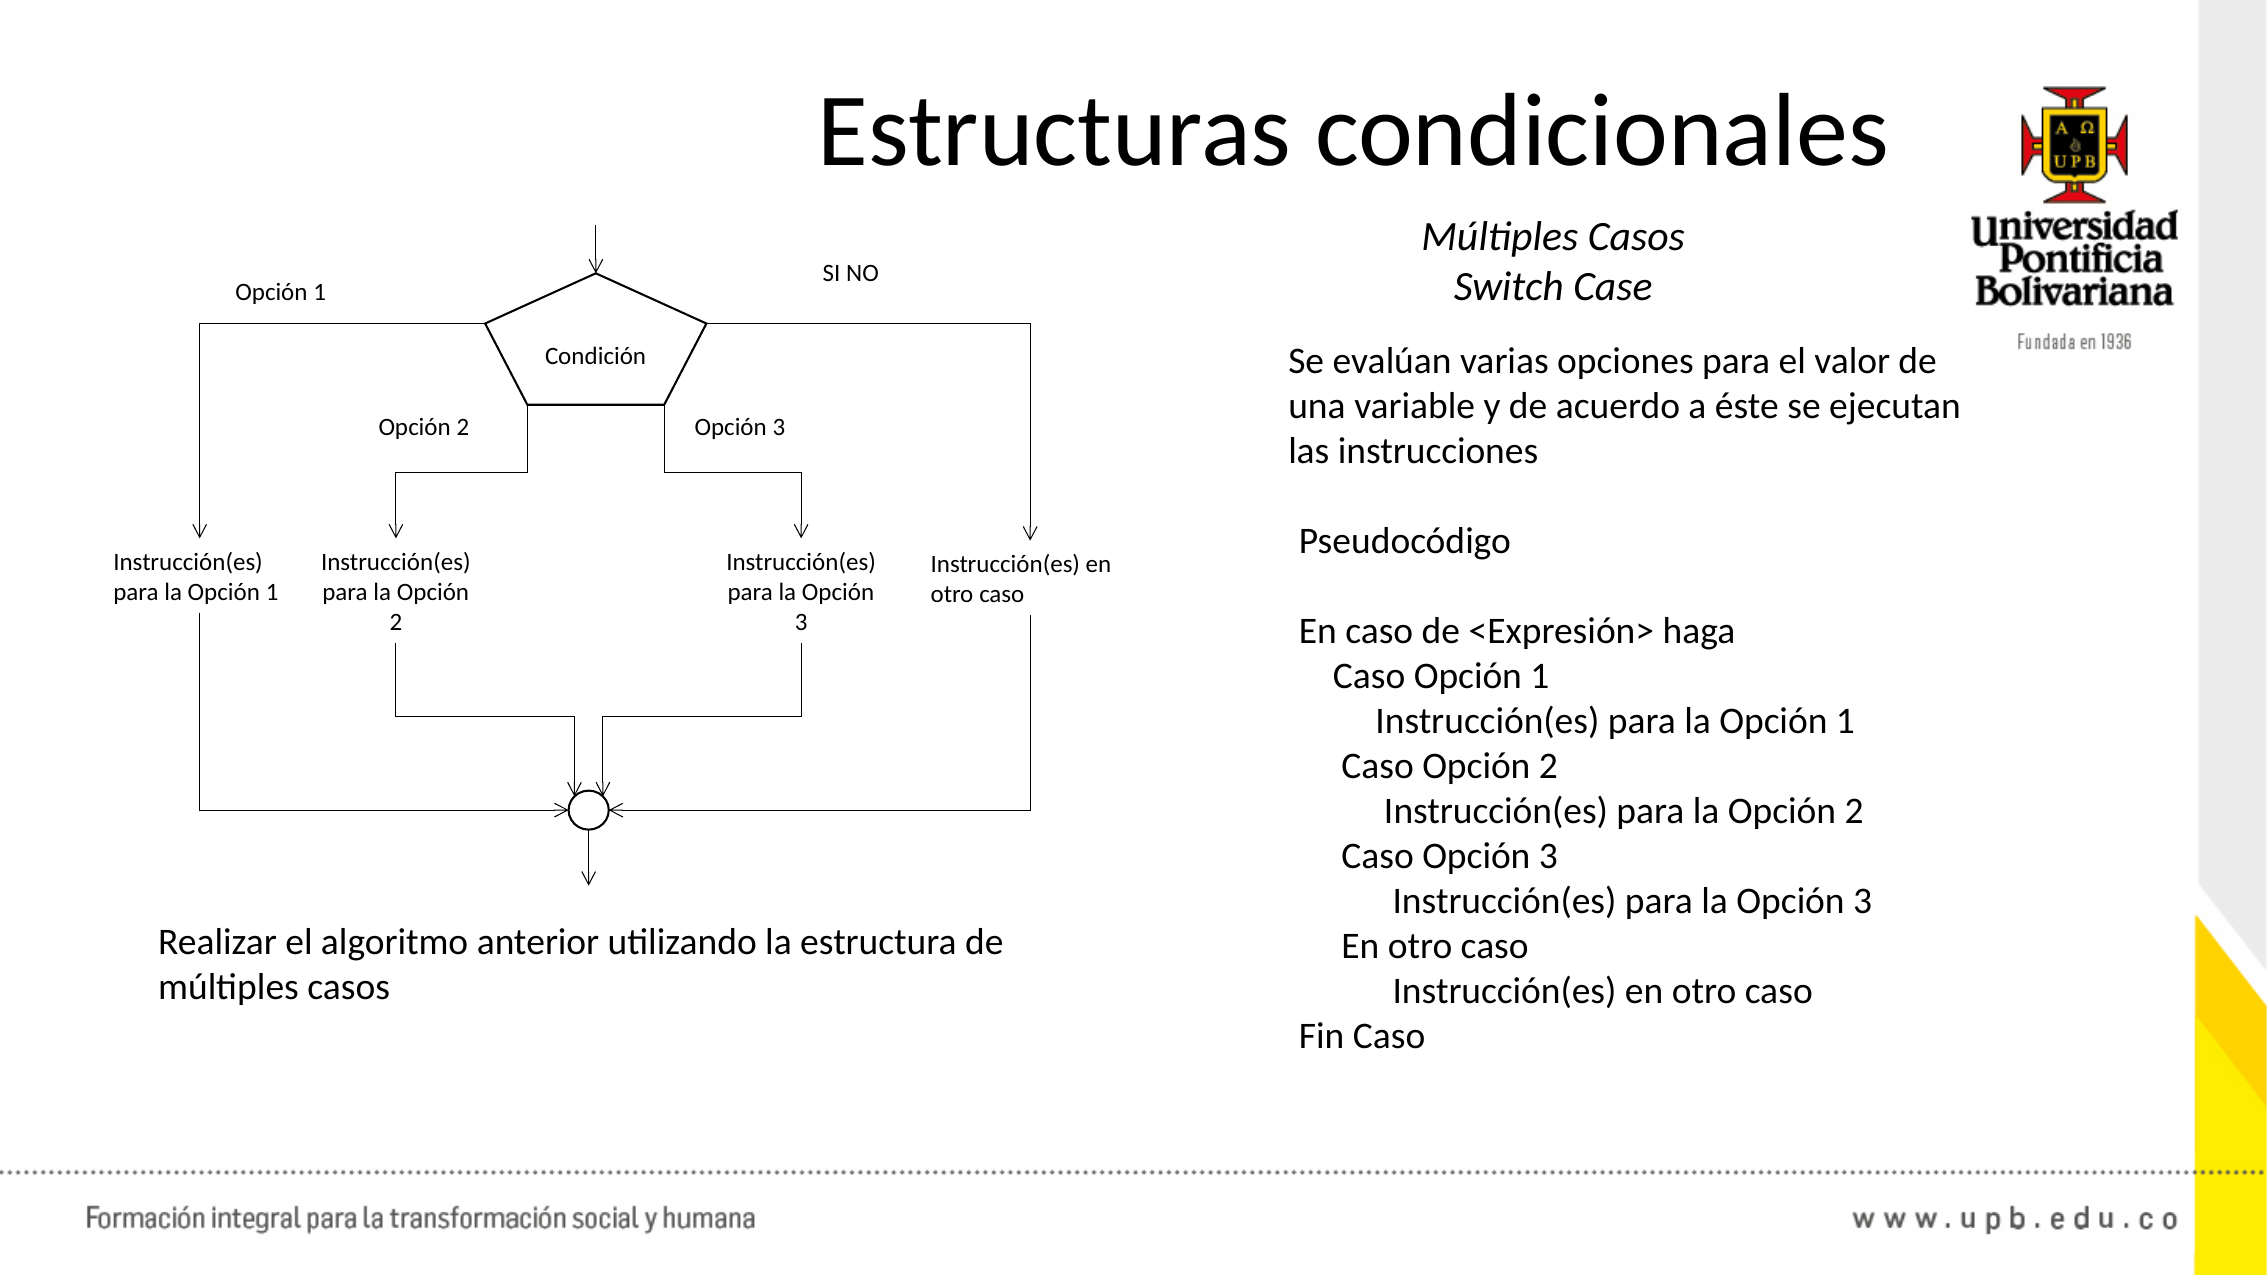

Estructuras condicionales
Múltiples Casos
Switch Case
SI NO
Opción 1
Condición
Se evalúan varias opciones para el valor de una variable y de acuerdo a éste se ejecutan las instrucciones
Opción 3
Opción 2
Pseudocódigo

En caso de <Expresión> haga
    Caso Opción 1
         Instrucción(es) para la Opción 1
     Caso Opción 2
          Instrucción(es) para la Opción 2
     Caso Opción 3
           Instrucción(es) para la Opción 3
     En otro caso
           Instrucción(es) en otro caso
Fin Caso
Instrucción(es) para la Opción 2
Instrucción(es) para la Opción 1
Instrucción(es) para la Opción 3
Instrucción(es) en otro caso

Realizar el algoritmo anterior utilizando la estructura de múltiples casos